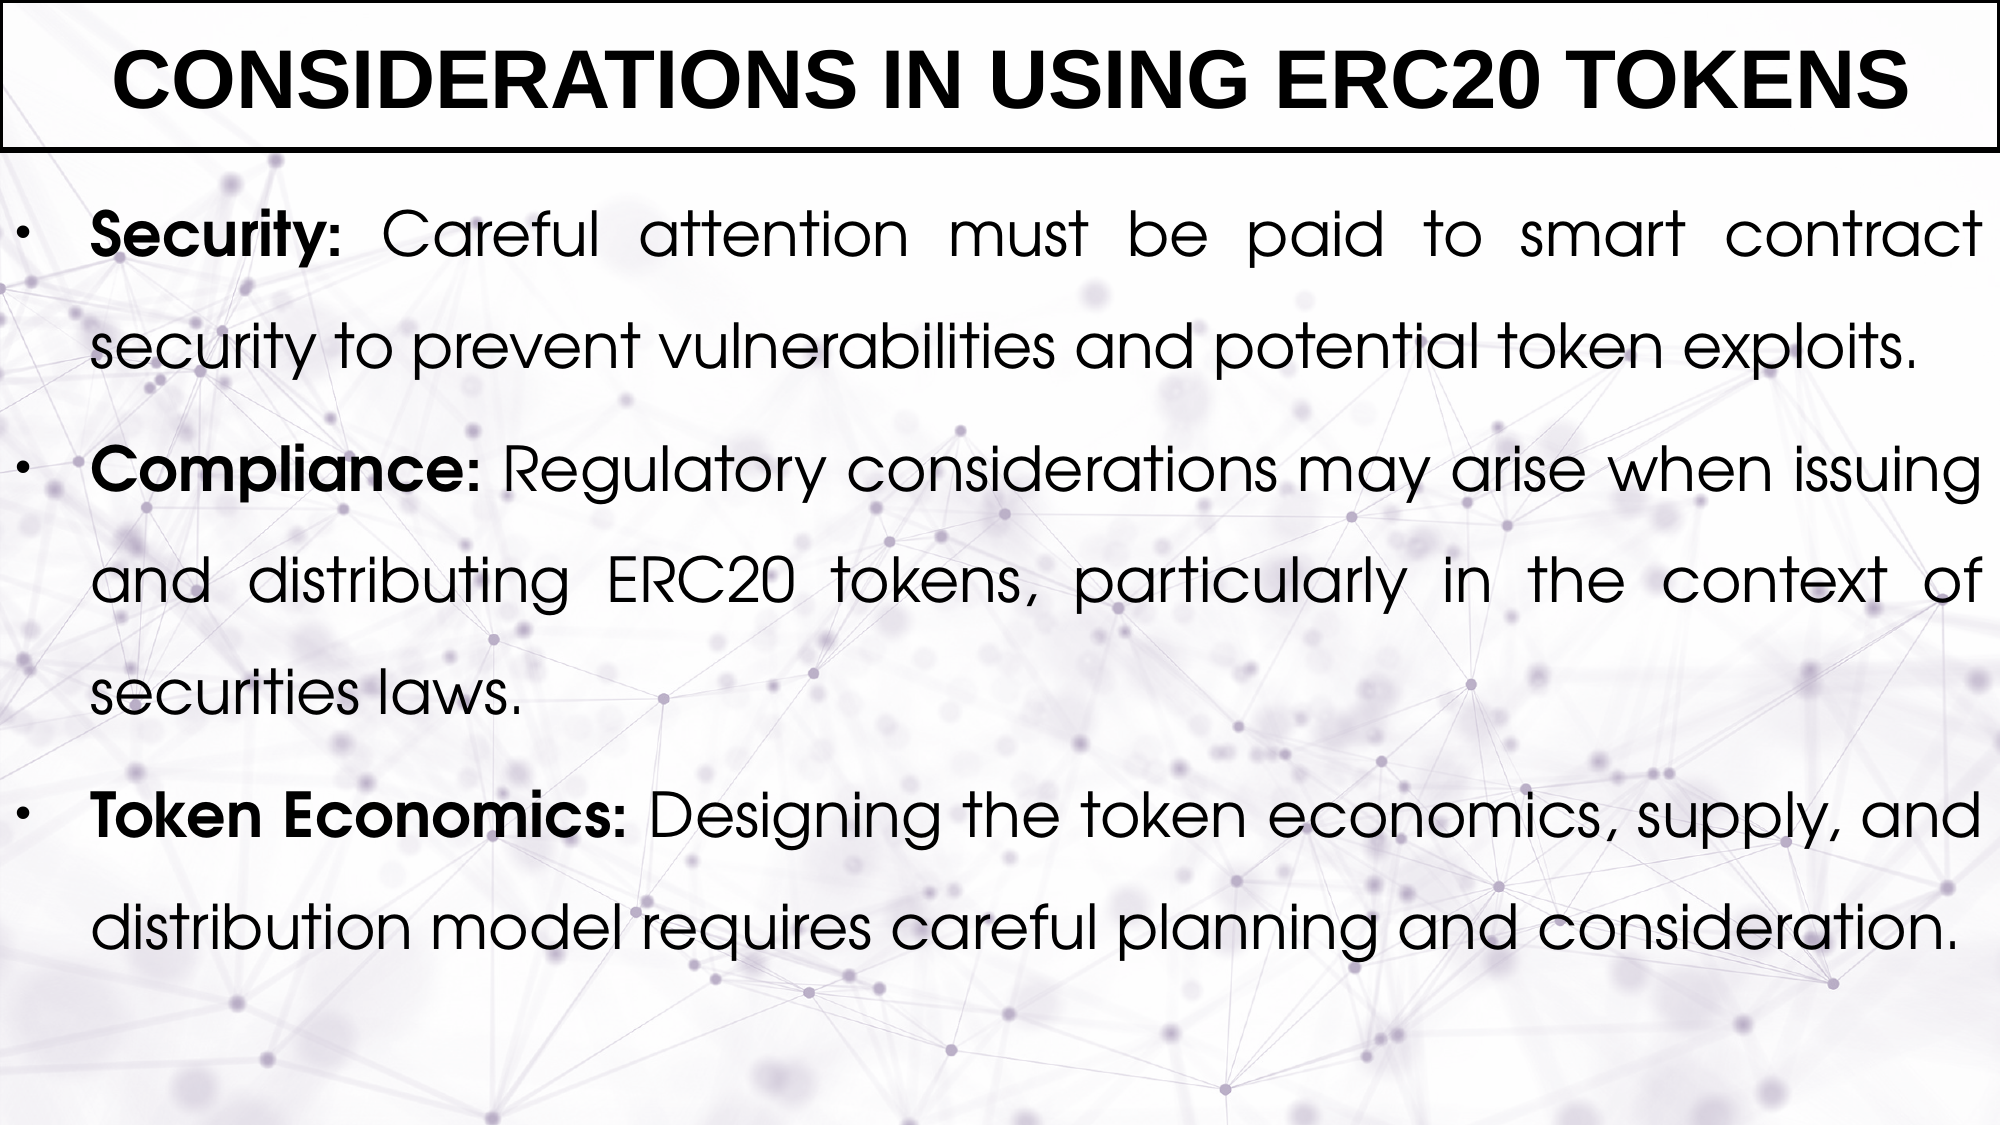

# CONSIDERATIONS IN USING ERC20 TOKENS
Security: Careful attention must be paid to smart contract security to prevent vulnerabilities and potential token exploits.
Compliance: Regulatory considerations may arise when issuing and distributing ERC20 tokens, particularly in the context of securities laws.
Token Economics: Designing the token economics, supply, and distribution model requires careful planning and consideration.